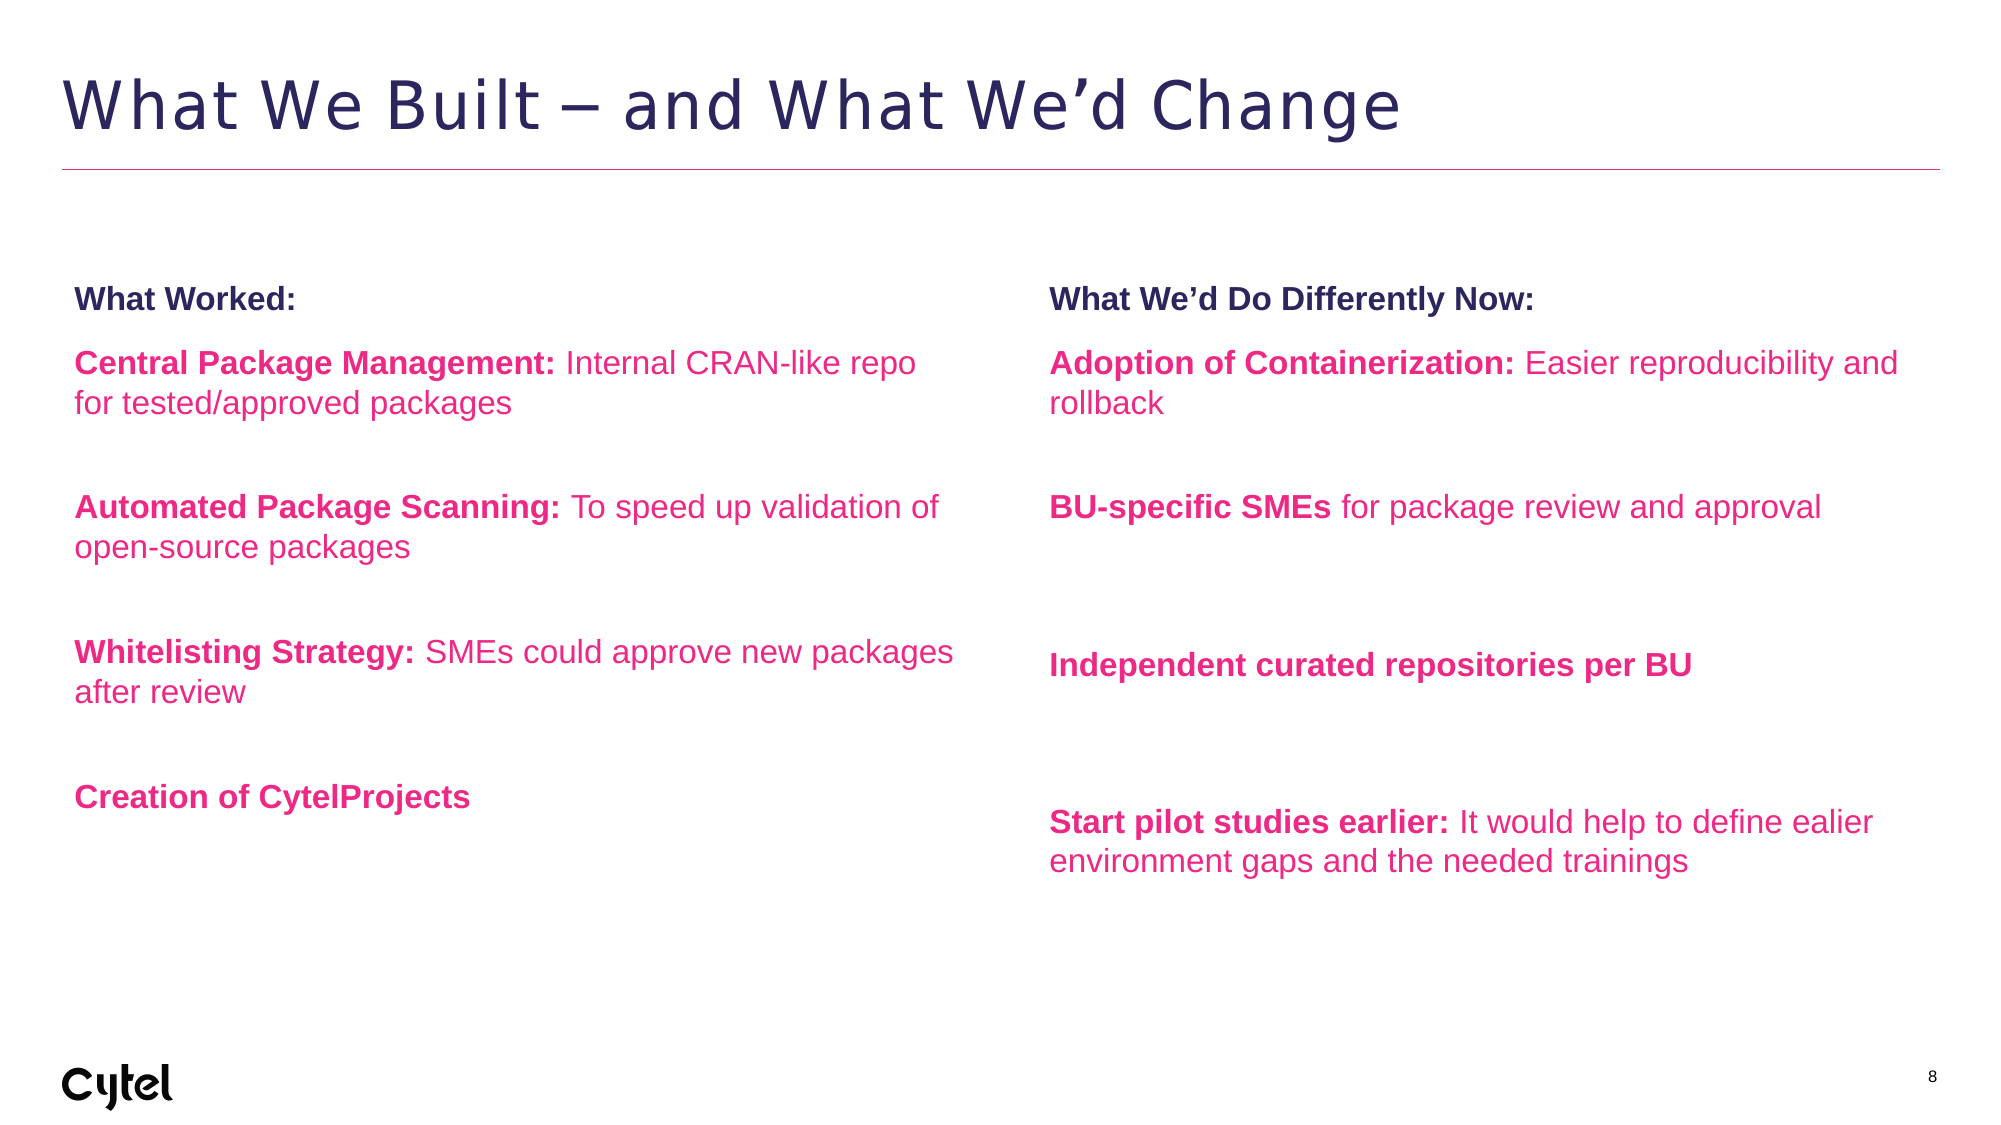

# What We Built – and What We’d Change
What Worked:
What We’d Do Differently Now:
Central Package Management: Internal CRAN-like repo for tested/approved packages

Automated Package Scanning: To speed up validation of open-source packages

Whitelisting Strategy: SMEs could approve new packages after review

Creation of CytelProjects
Adoption of Containerization: Easier reproducibility and rollback

BU-specific SMEs for package review and approval

Independent curated repositories per BU

Start pilot studies earlier: It would help to define ealier environment gaps and the needed trainings

8